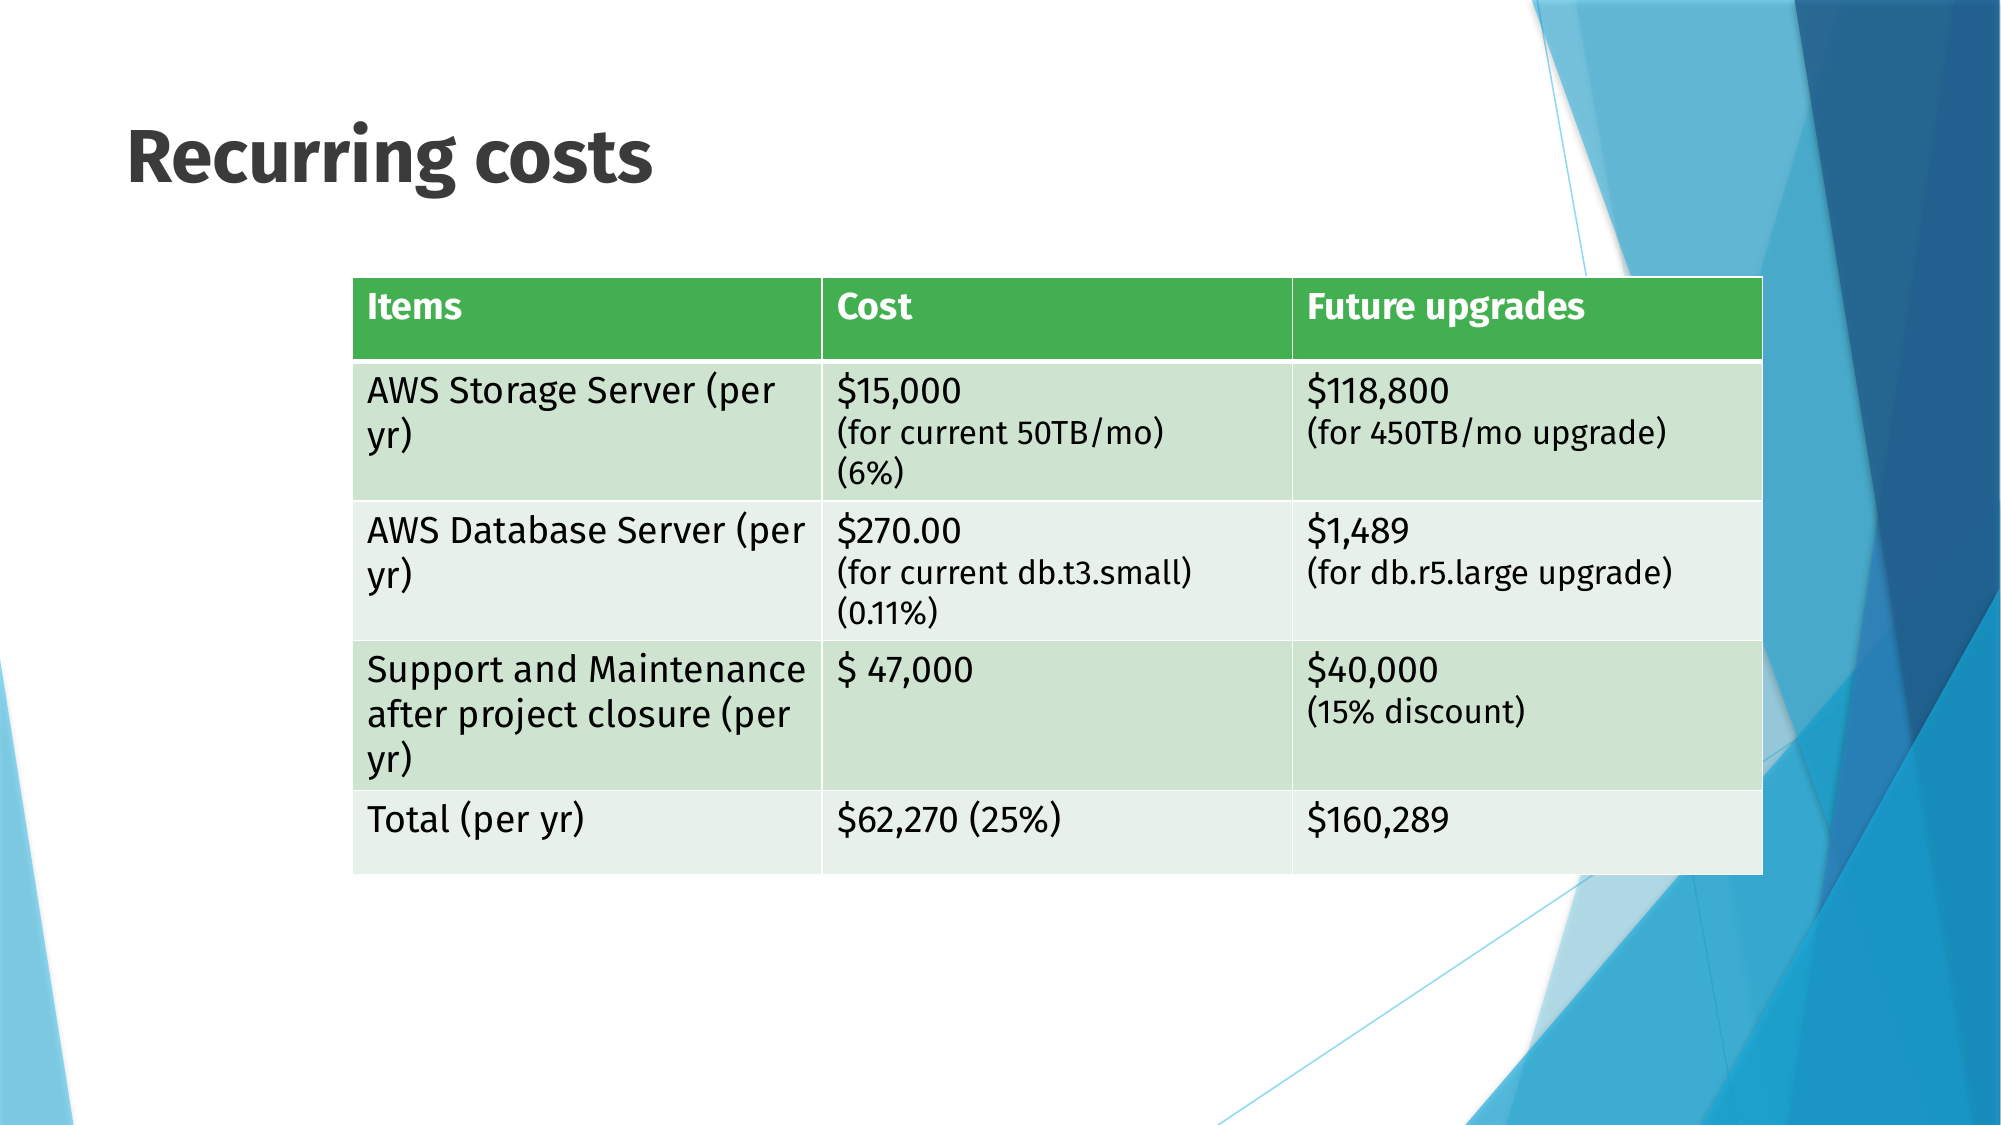

# Recurring costs
| Items | Cost | Future upgrades |
| --- | --- | --- |
| AWS Storage Server (per yr) | $15,000 (for current 50TB/mo) (6%) | $118,800 (for 450TB/mo upgrade) |
| AWS Database Server (per yr) | $270.00 (for current db.t3.small) (0.11%) | $1,489 (for db.r5.large upgrade) |
| Support and Maintenance after project closure (per yr) | $ 47,000 | $40,000 (15% discount) |
| Total (per yr) | $62,270 (25%) | $160,289 |